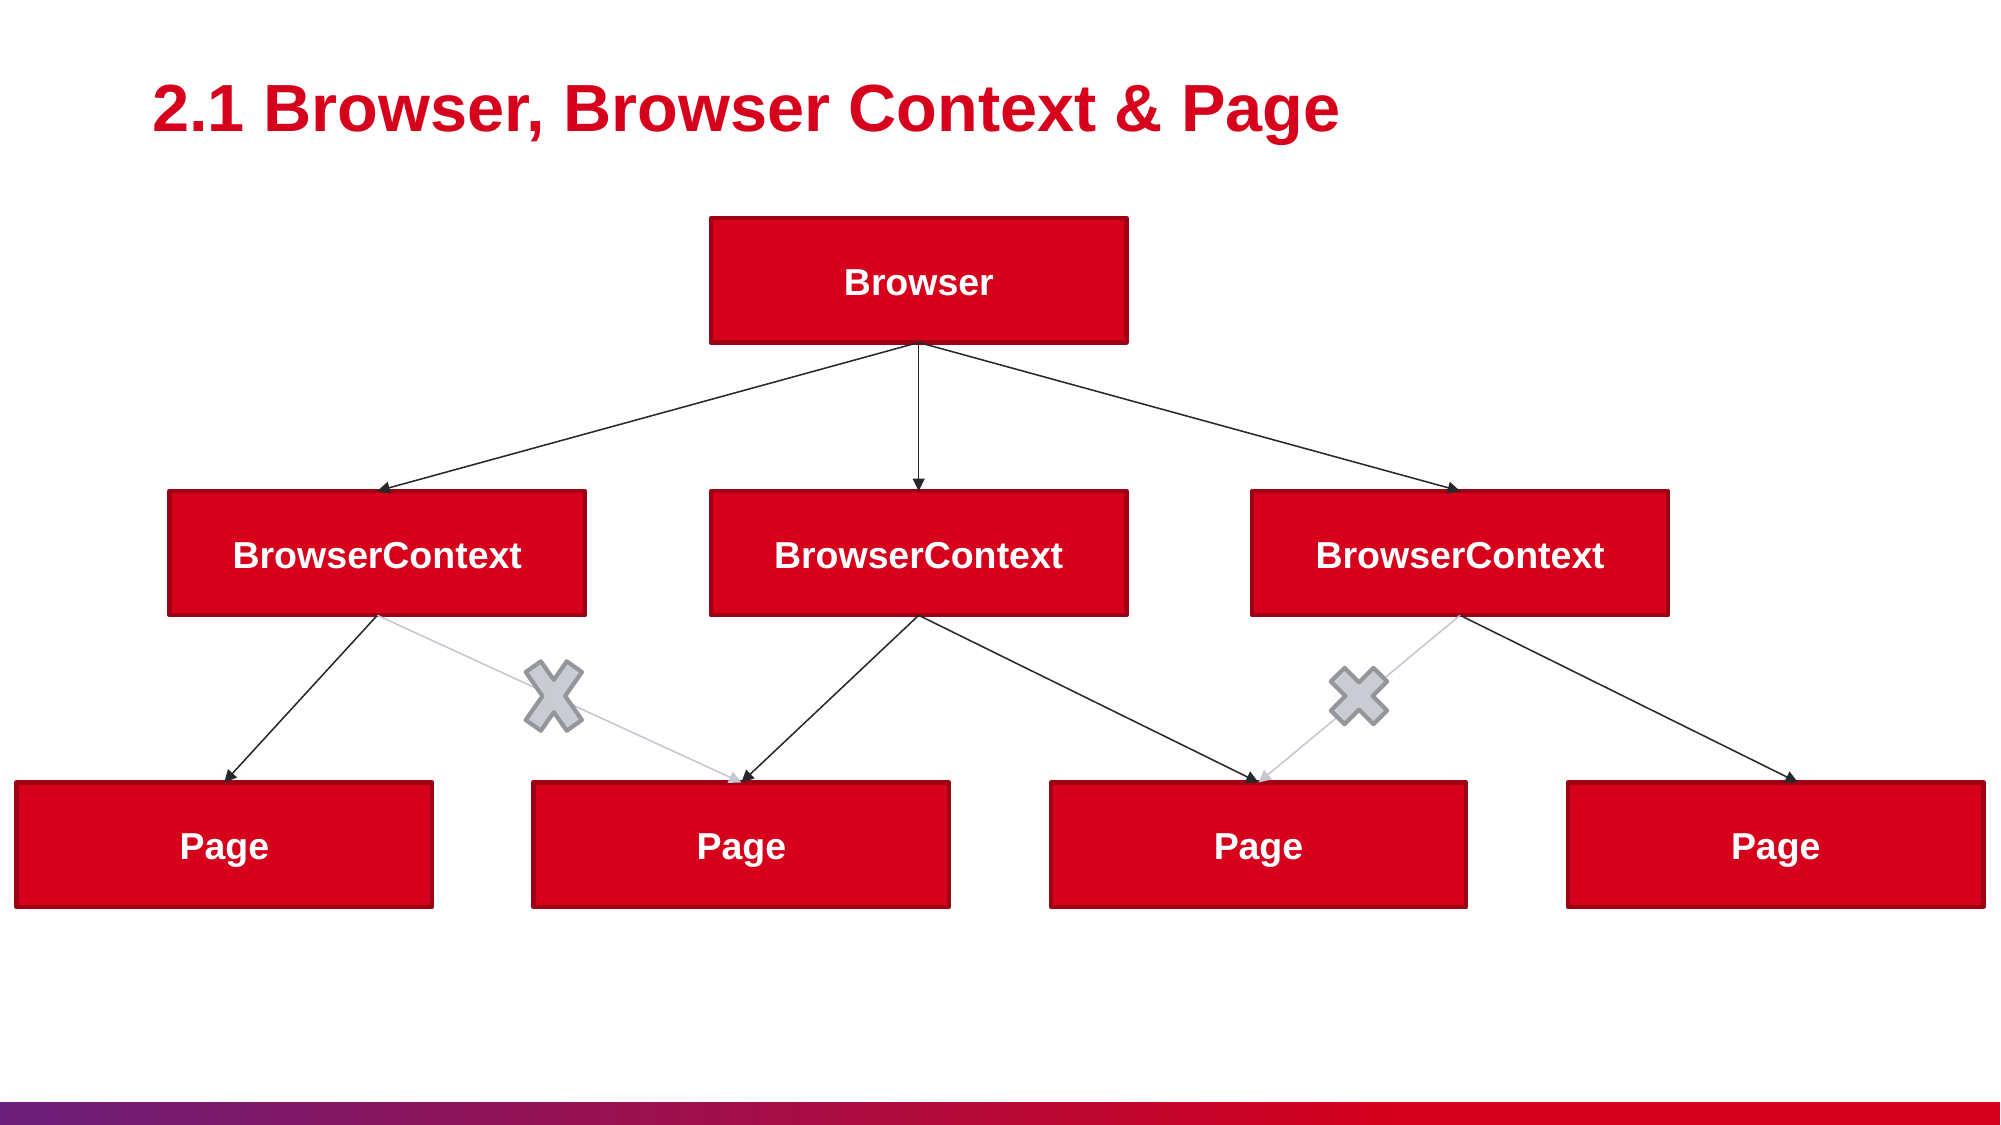

# 2.1 Browser, Browser Context & Page
Browser
BrowserContext
BrowserContext
BrowserContext

Page
Page
Page
Page